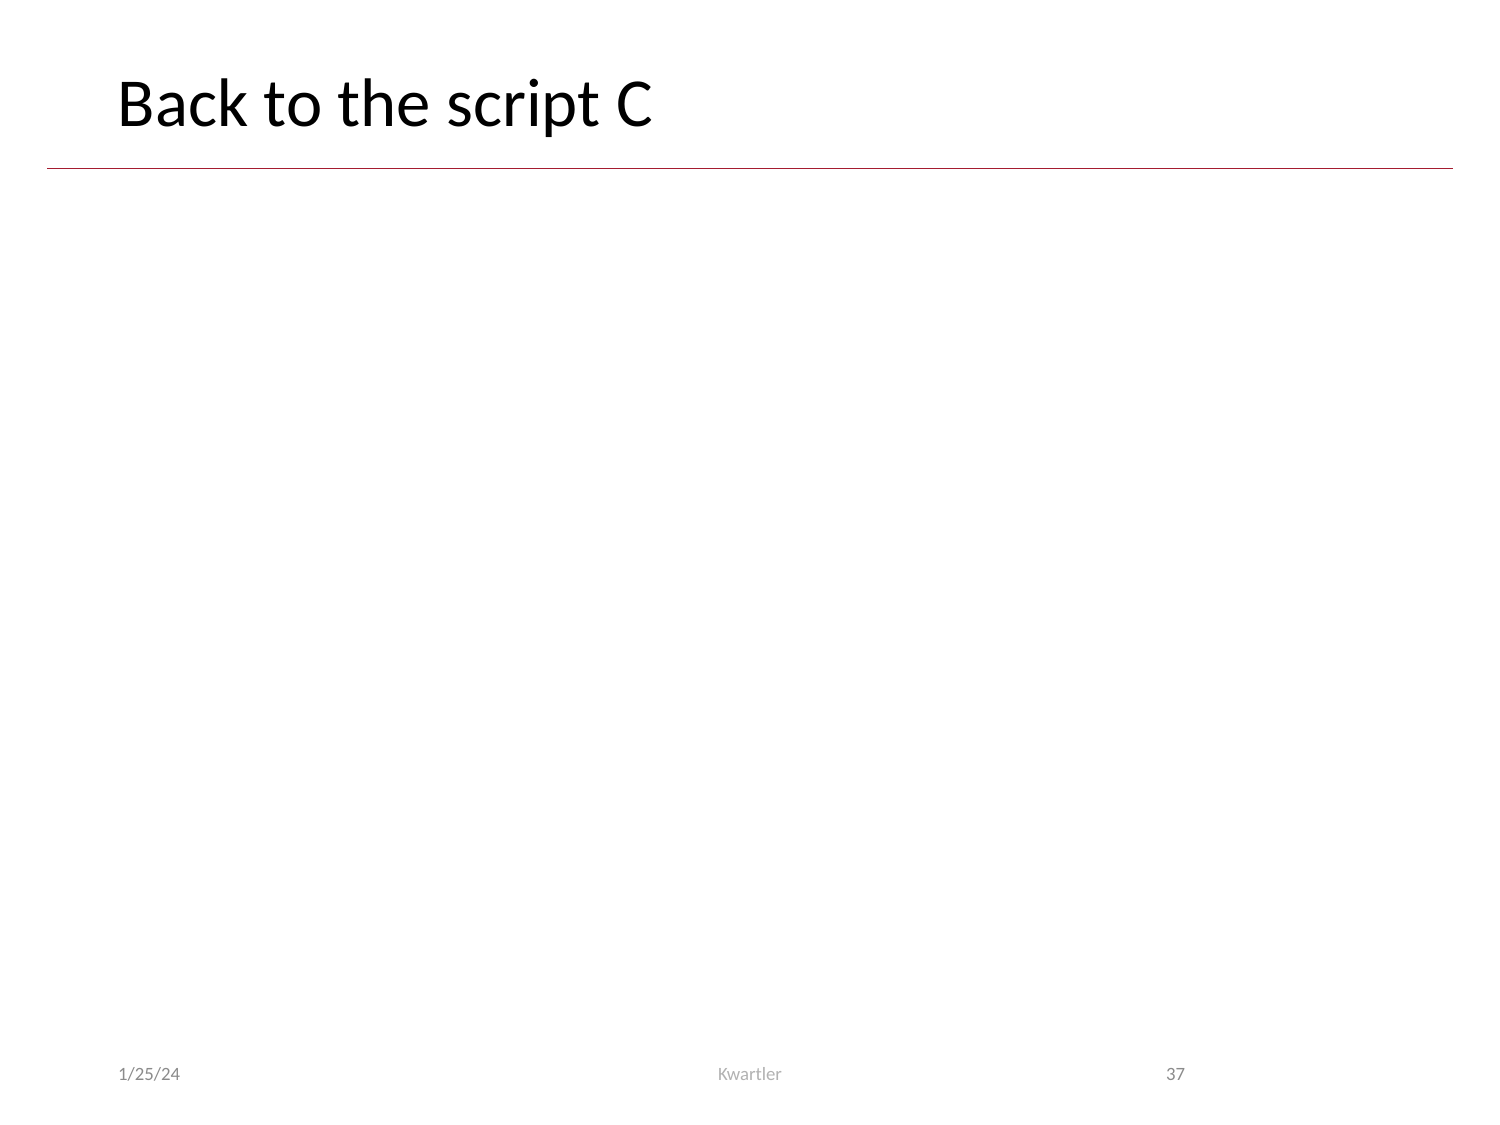

# Back to the script C
1/25/24
Kwartler
37